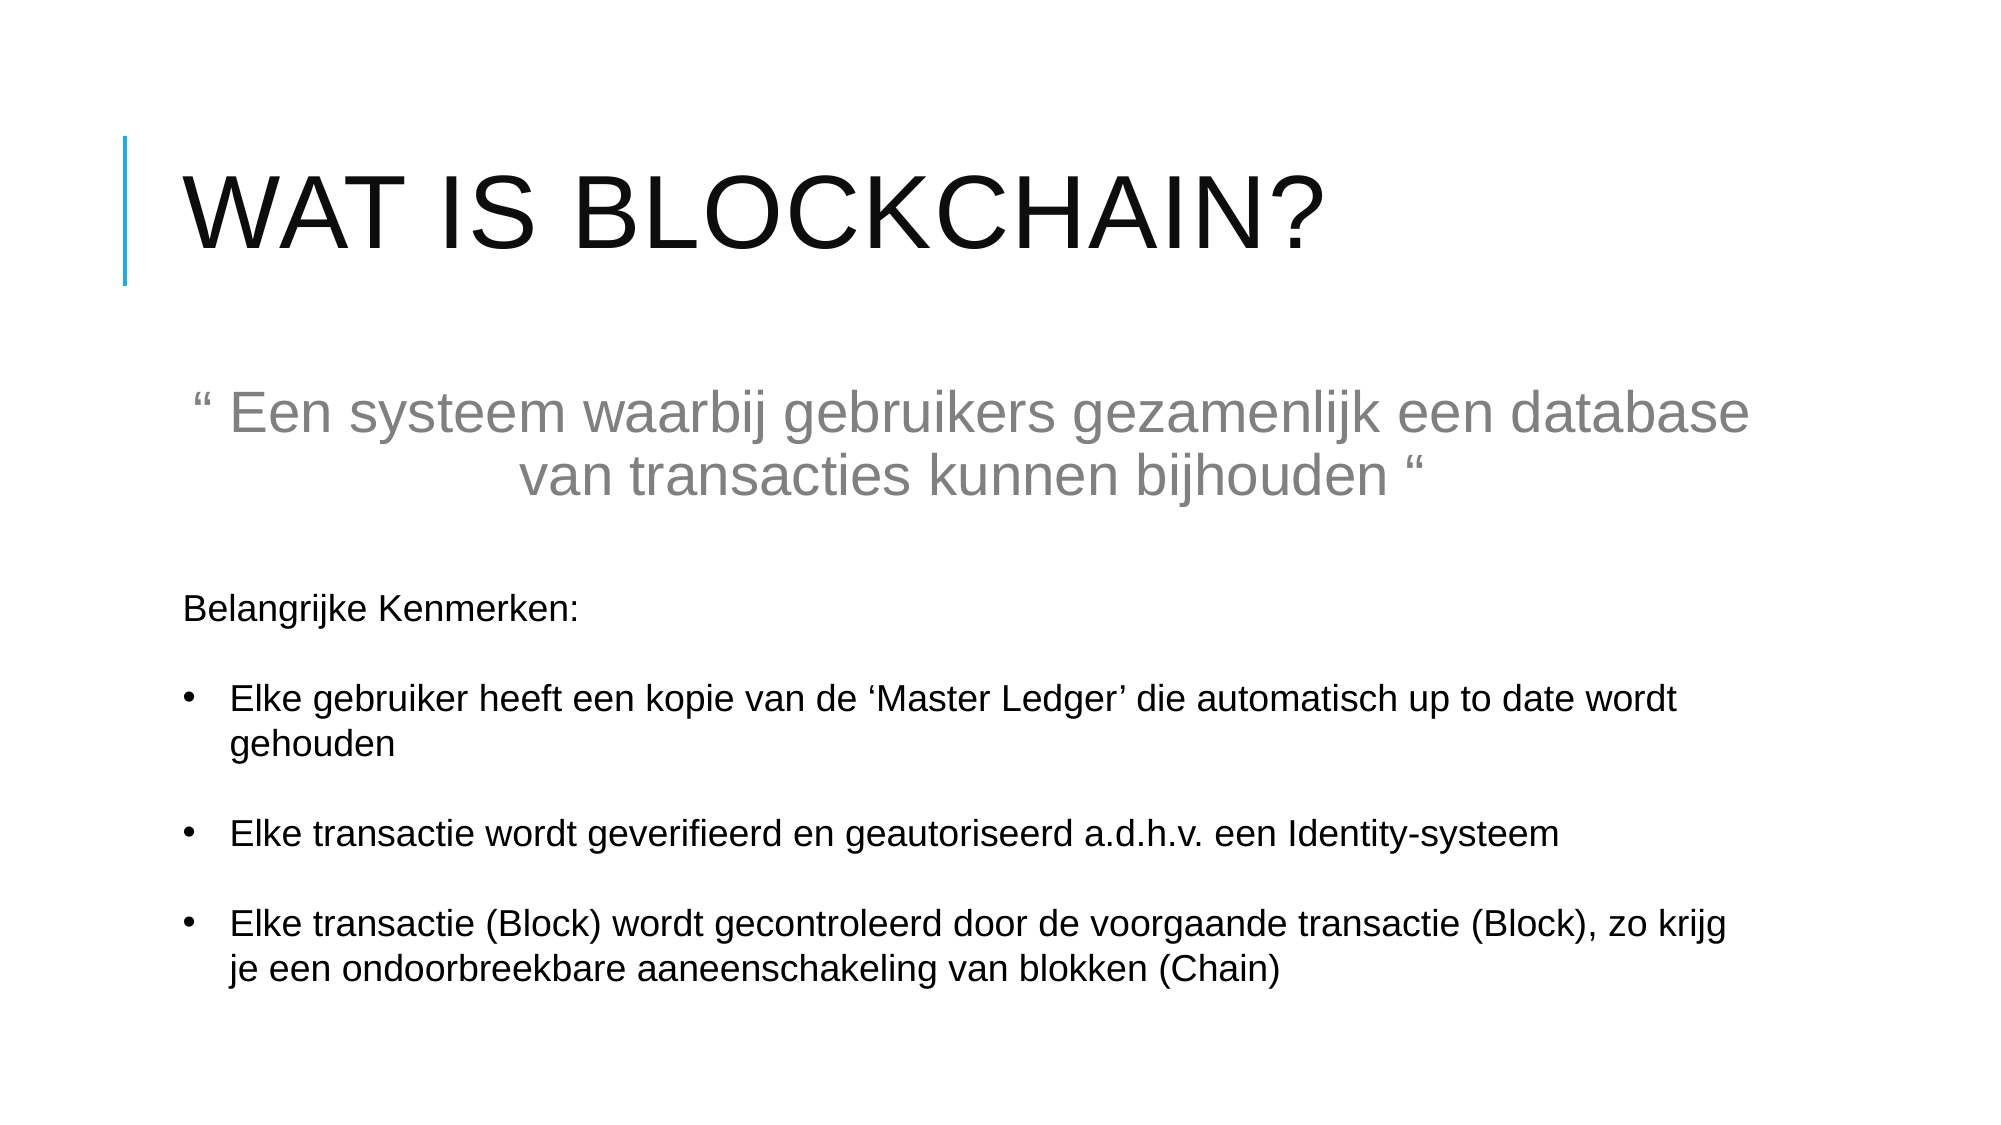

# Wat is Blockchain?
“ Een systeem waarbij gebruikers gezamenlijk een database van transacties kunnen bijhouden “
Belangrijke Kenmerken:

Elke gebruiker heeft een kopie van de ‘Master Ledger’ die automatisch up to date wordt gehouden

Elke transactie wordt geverifieerd en geautoriseerd a.d.h.v. een Identity-systeem

Elke transactie (Block) wordt gecontroleerd door de voorgaande transactie (Block), zo krijg je een ondoorbreekbare aaneenschakeling van blokken (Chain)